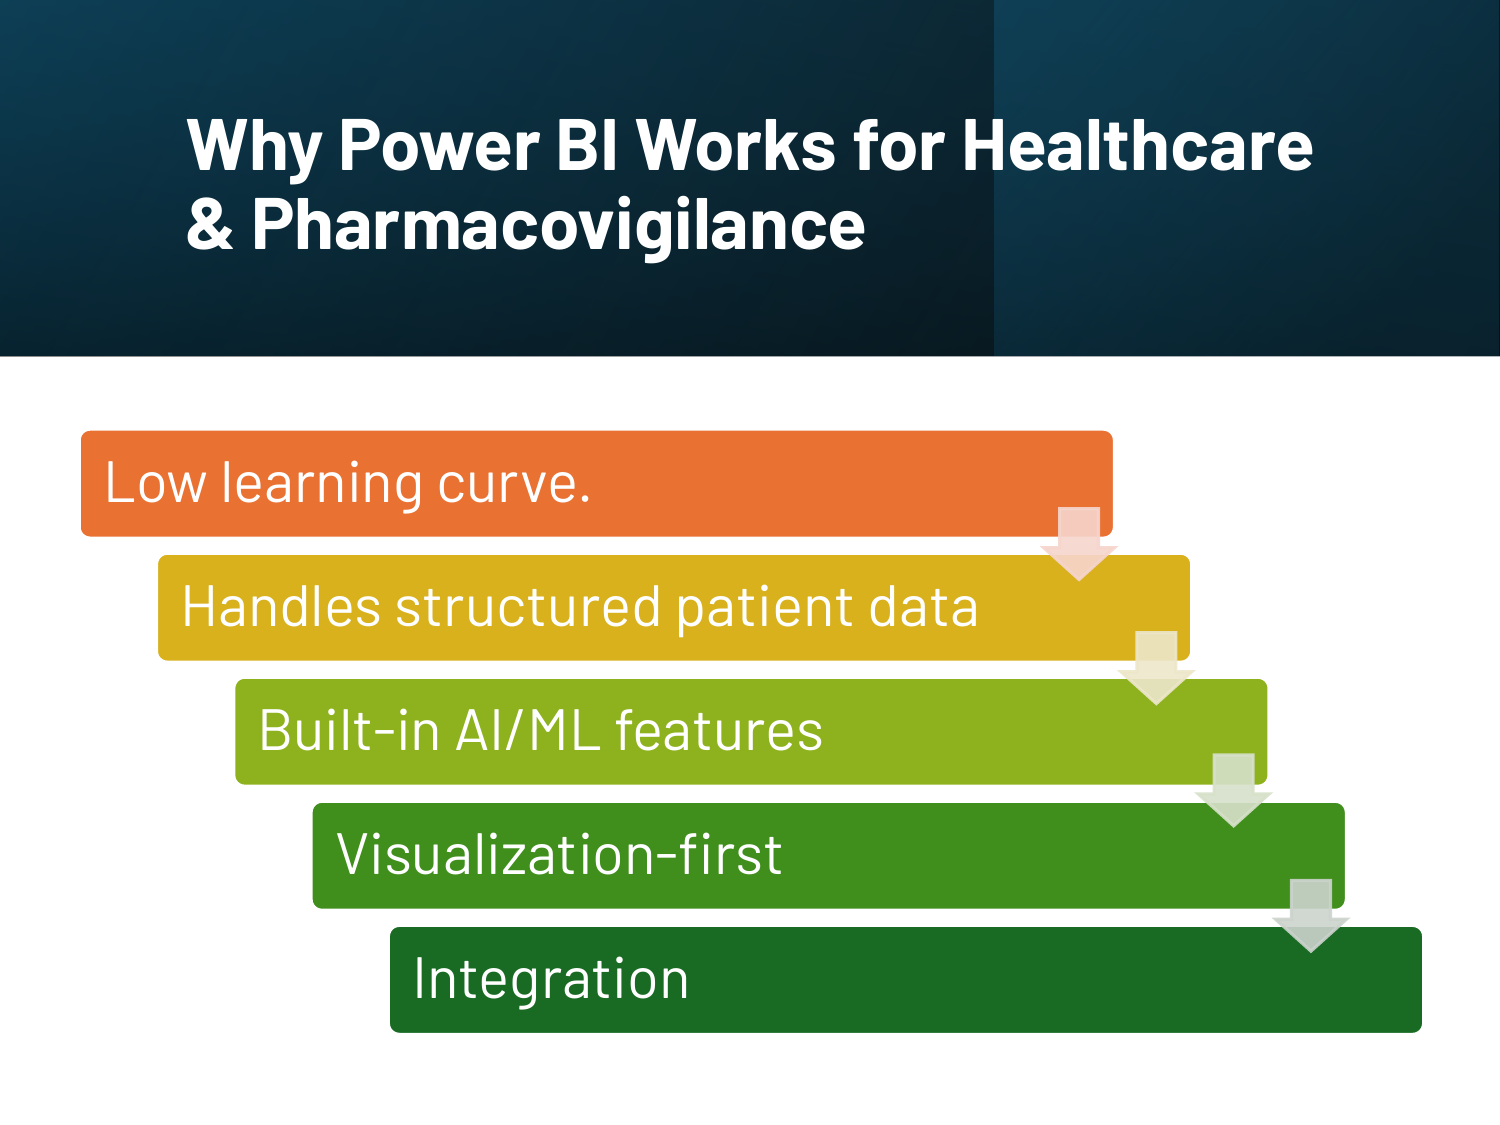

# Why Power BI Works for Healthcare & Pharmacovigilance
Low learning curve.
Handles structured patient data
Built-in AI/ML features
Visualization-first
Integration